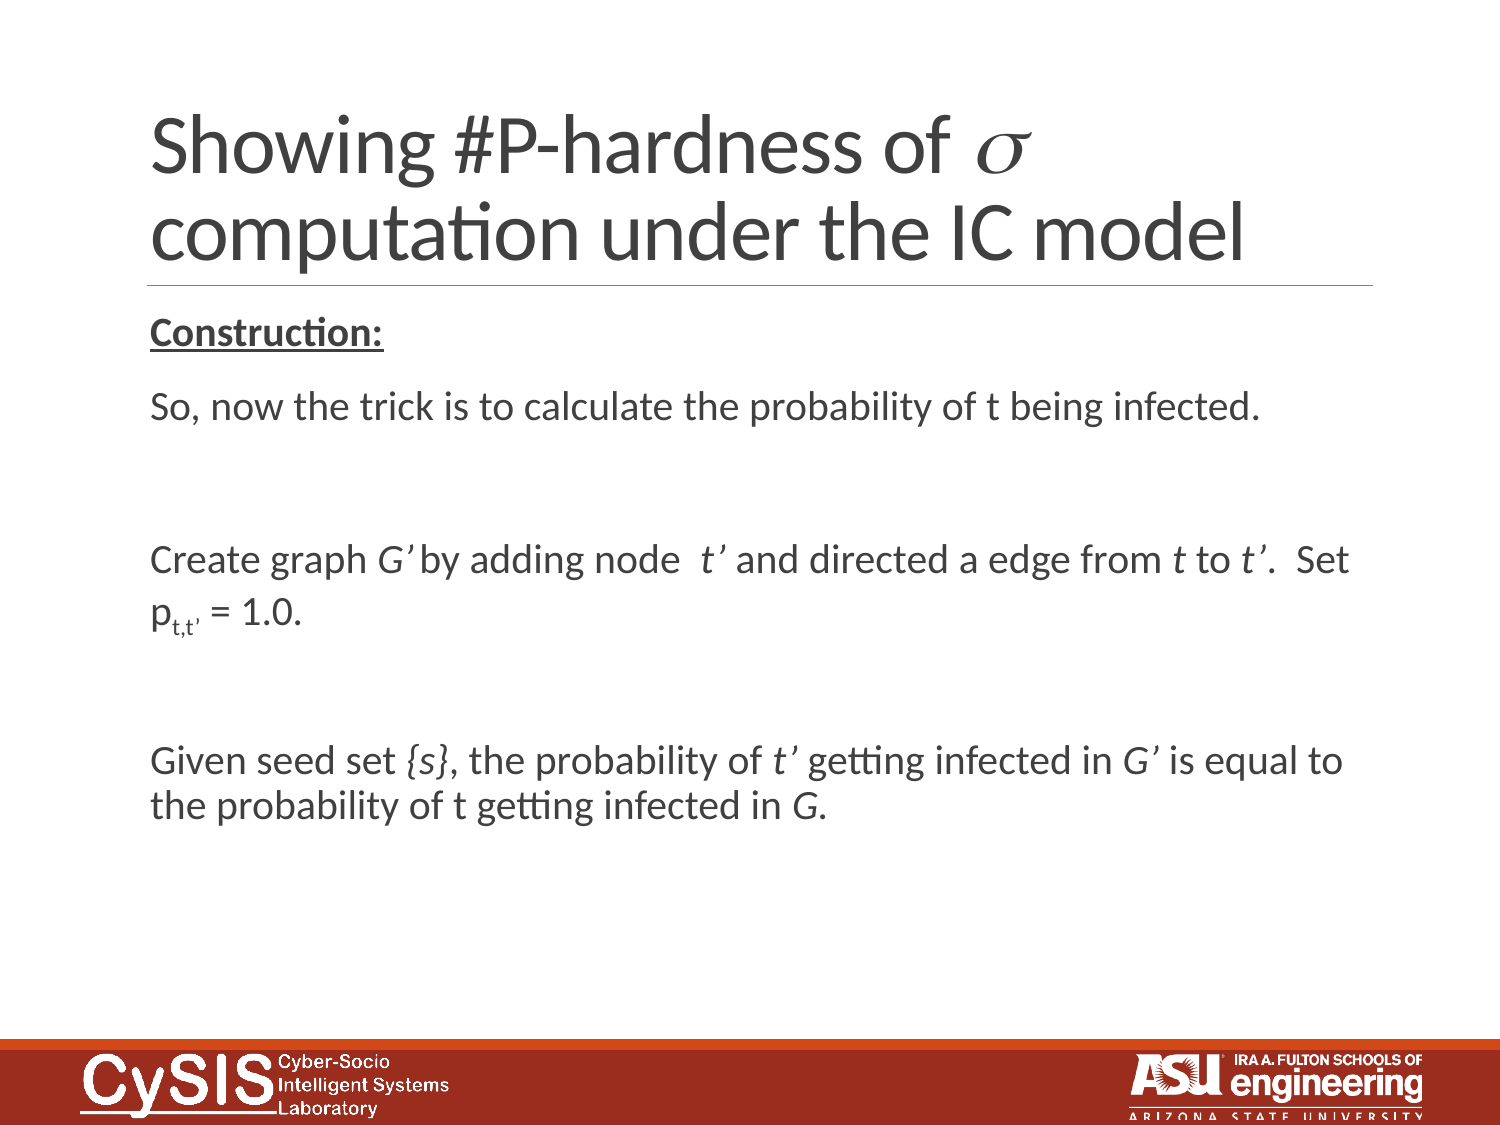

# Showing #P-hardness of σ computation under the IC model
Construction:
So, now the trick is to calculate the probability of t being infected.

Create graph G’ by adding node  t’ and directed a edge from t to t’.  Set pt,t’ = 1.0.

Given seed set {s}, the probability of t’ getting infected in G’ is equal to the probability of t getting infected in G.